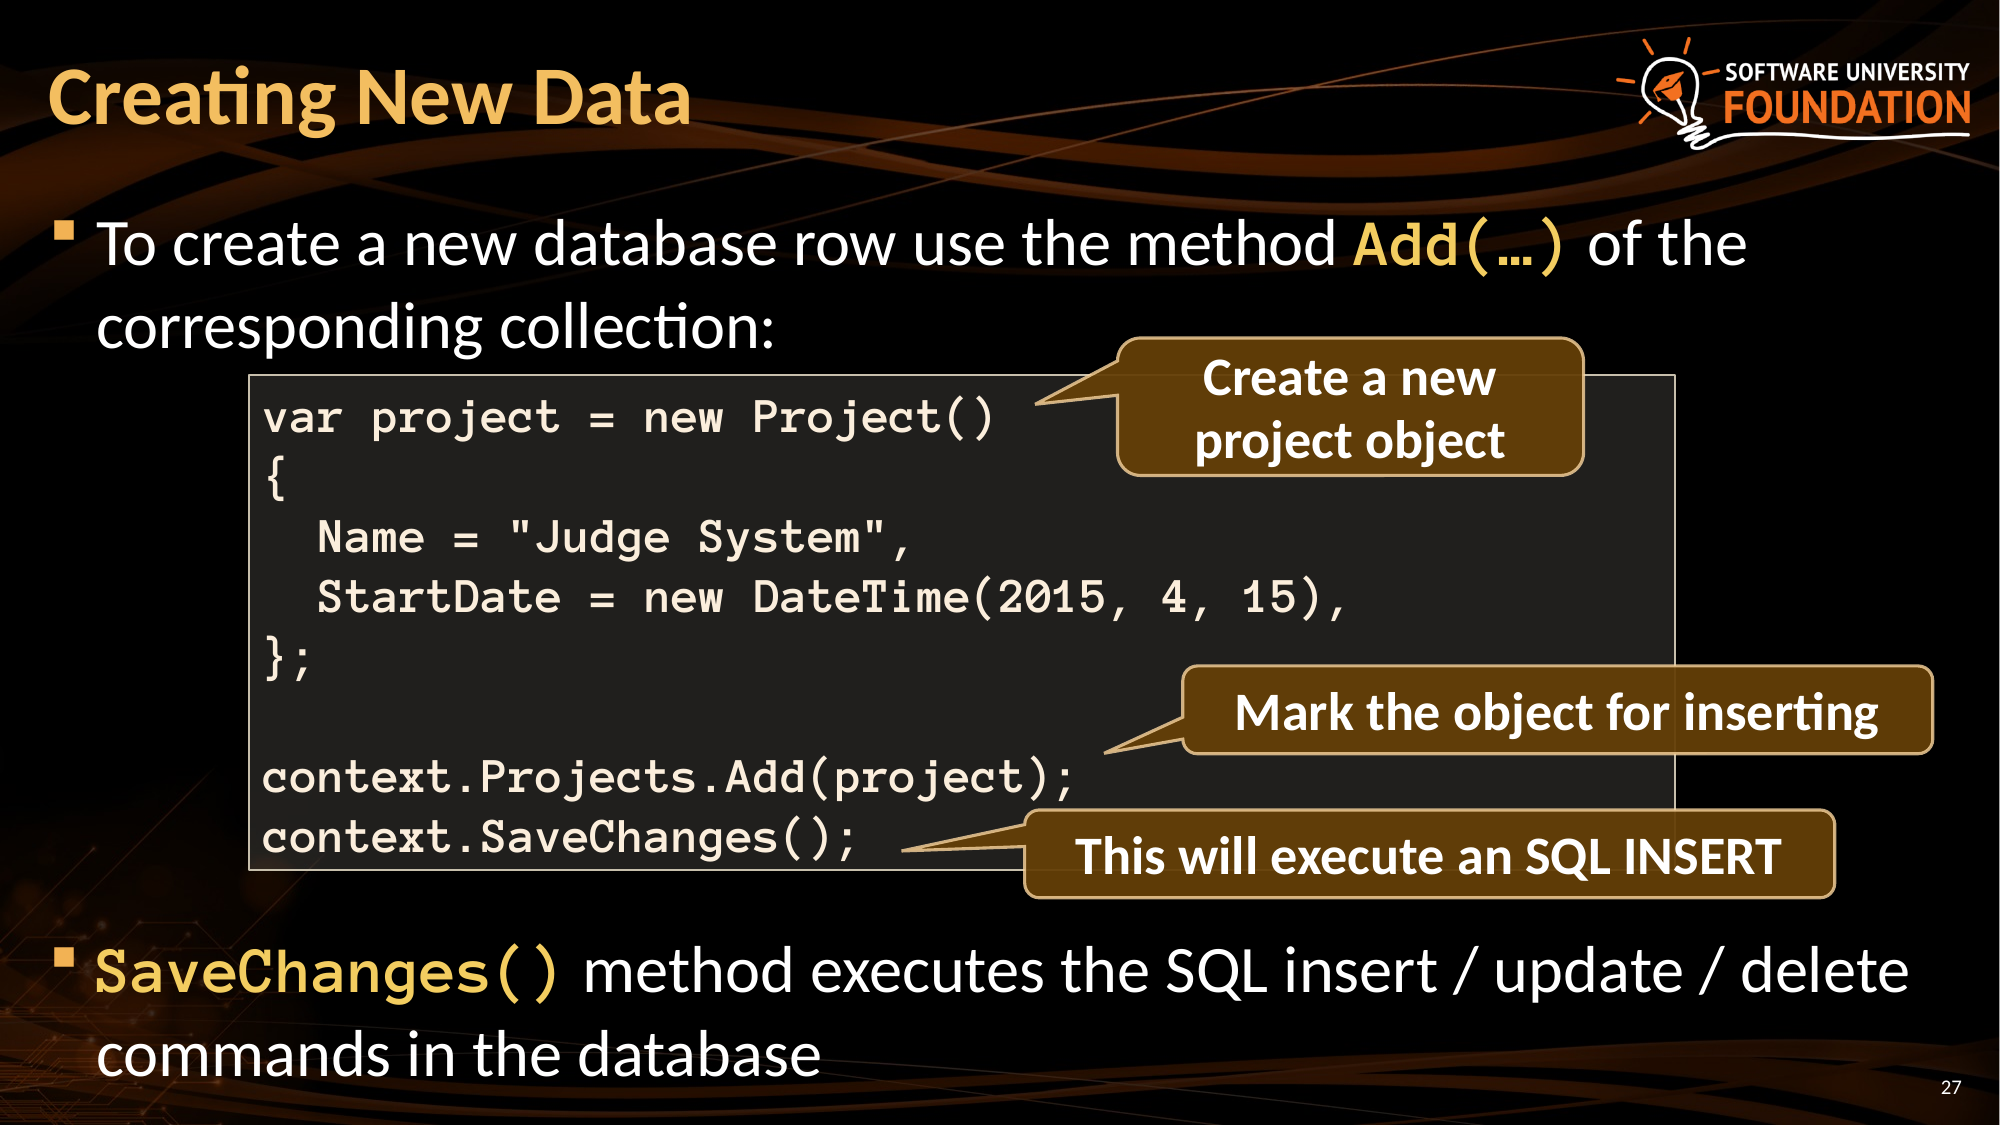

# Creating New Data
To create a new database row use the method Add(…) of the corresponding collection:

SaveChanges() method executes the SQL insert / update / delete commands in the database
Create a new project object
var project = new Project()
{
  Name = "Judge System",
  StartDate = new DateTime(2015, 4, 15),
};

context.Projects.Add(project);
context.SaveChanges();
Mark the object for inserting
This will execute an SQL INSERT

27